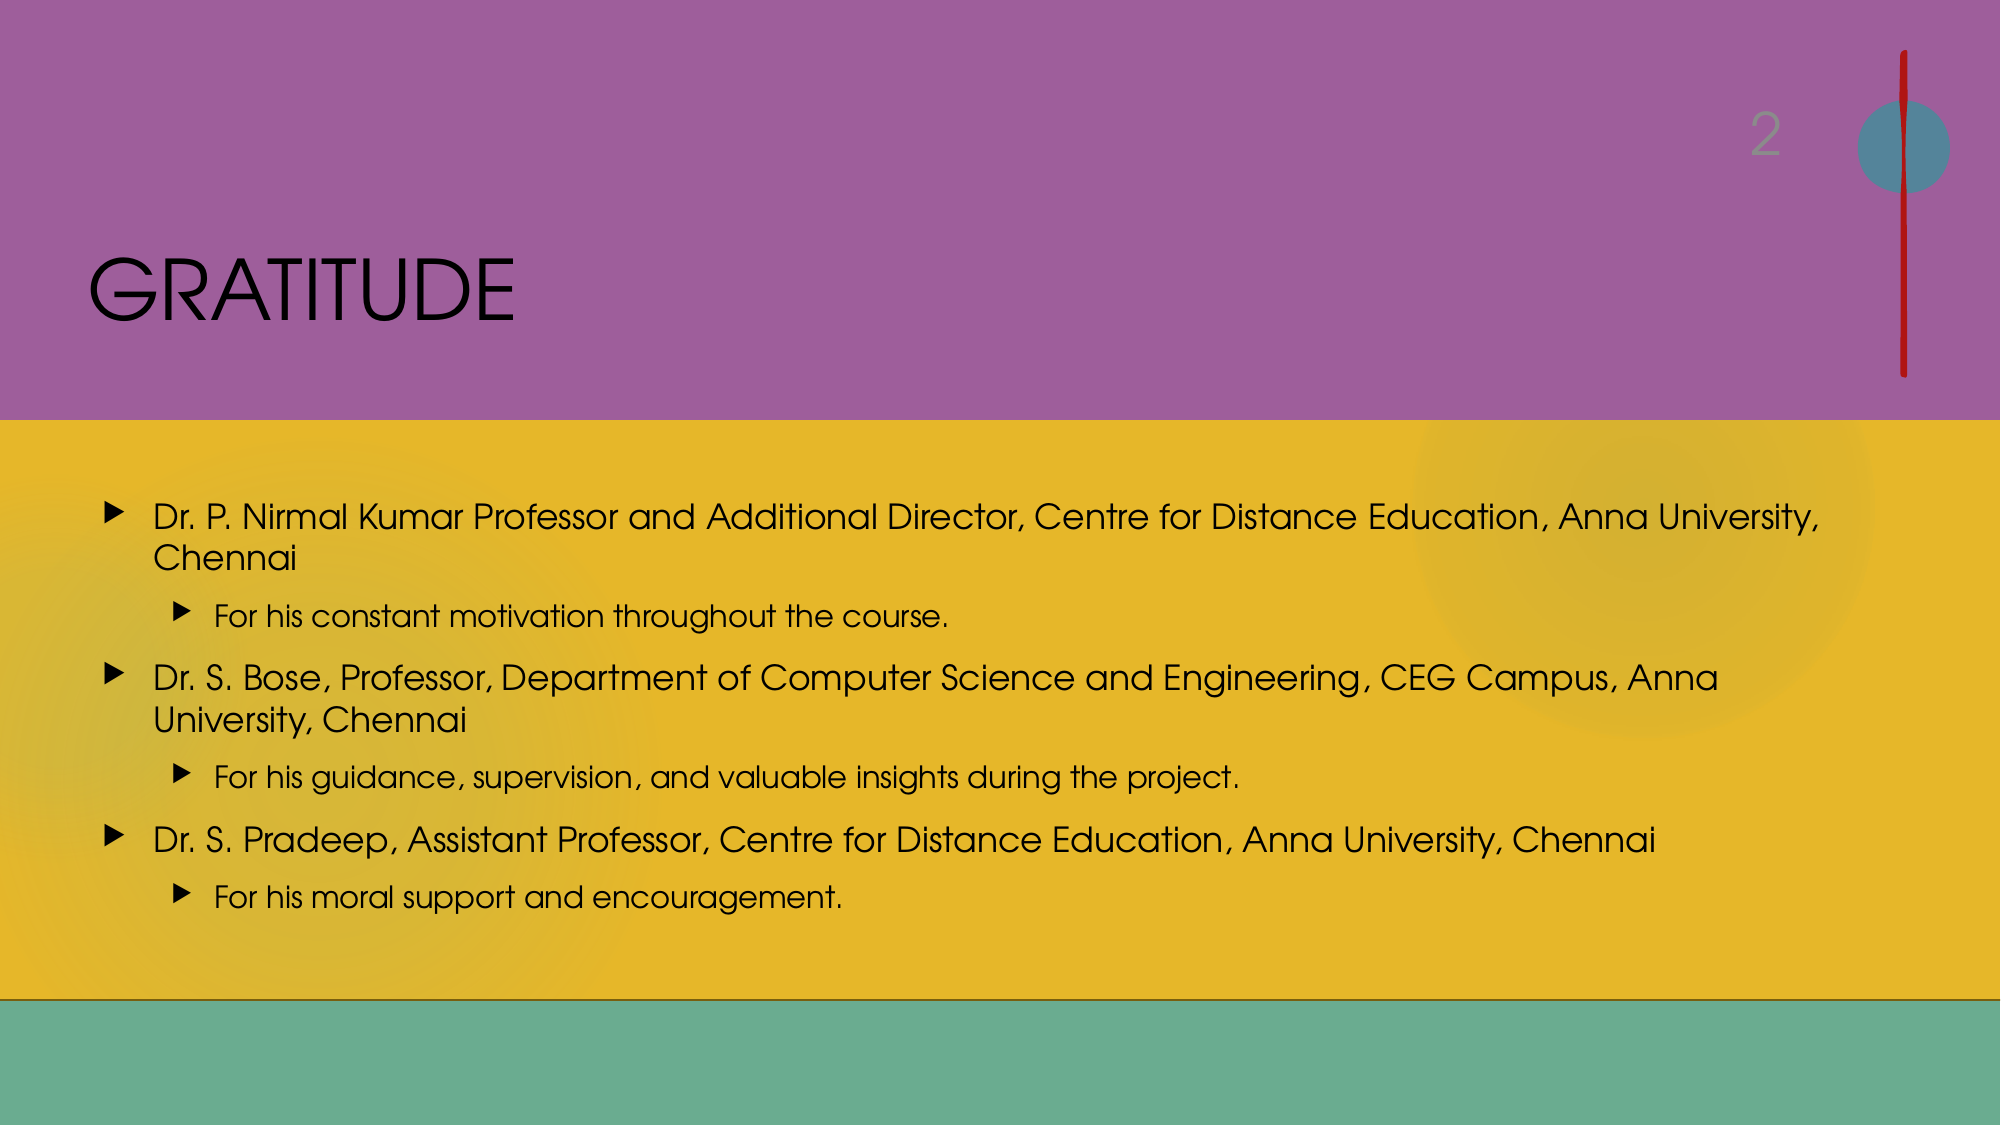

2
# GRATITUDE
Dr. P. Nirmal Kumar Professor and Additional Director, Centre for Distance Education, Anna University, Chennai
For his constant motivation throughout the course.
Dr. S. Bose, Professor, Department of Computer Science and Engineering, CEG Campus, Anna University, Chennai
For his guidance, supervision, and valuable insights during the project.
Dr. S. Pradeep, Assistant Professor, Centre for Distance Education, Anna University, Chennai
For his moral support and encouragement.